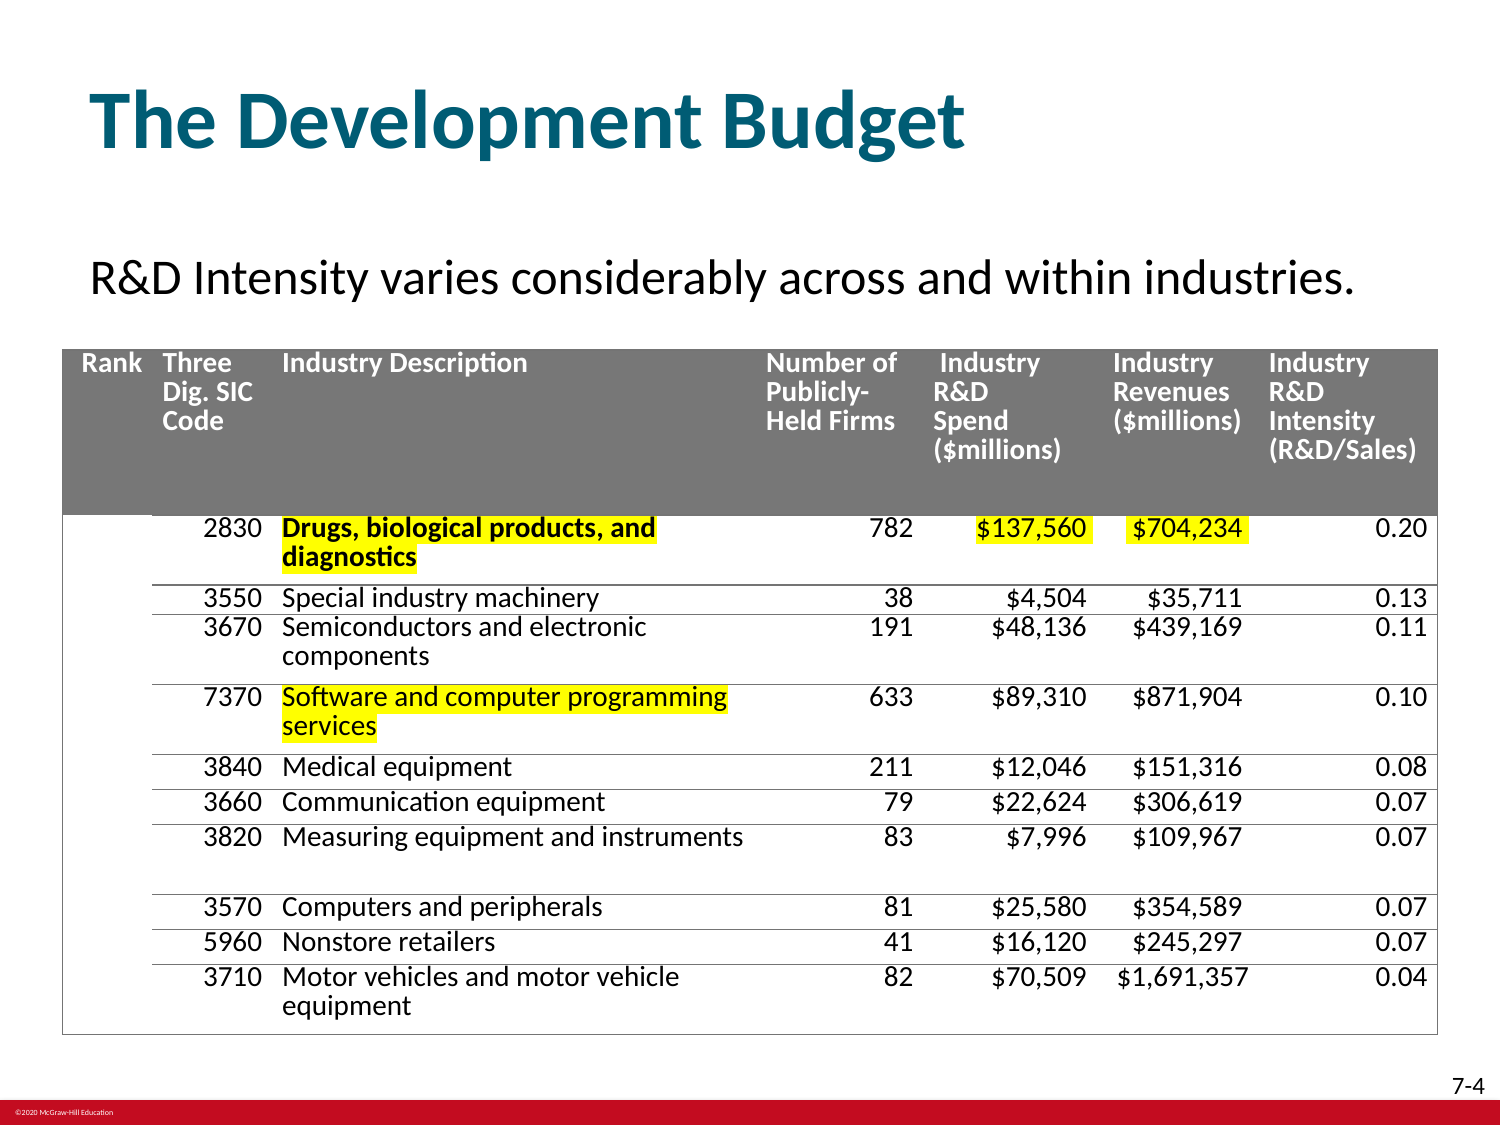

# The Development Budget
R&D Intensity varies considerably across and within industries.
| Rank | Three Dig. SIC Code | Industry Description | Number of Publicly-Held Firms | Industry R&D Spend ($millions) | Industry Revenues ($millions) | Industry R&D Intensity (R&D/Sales) |
| --- | --- | --- | --- | --- | --- | --- |
| 1 | 2830 | Drugs, biological products, and diagnostics | 782 | $137,560 | $704,234 | 0.20 |
| 2 | 3550 | Special industry machinery | 38 | $4,504 | $35,711 | 0.13 |
| 3 | 3670 | Semiconductors and electronic components | 191 | $48,136 | $439,169 | 0.11 |
| 4 | 7370 | Software and computer programming services | 633 | $89,310 | $871,904 | 0.10 |
| 5 | 3840 | Medical equipment | 211 | $12,046 | $151,316 | 0.08 |
| 6 | 3660 | Communication equipment | 79 | $22,624 | $306,619 | 0.07 |
| 7 | 3820 | Measuring equipment and instruments | 83 | $7,996 | $109,967 | 0.07 |
| 8 | 3570 | Computers and peripherals | 81 | $25,580 | $354,589 | 0.07 |
| 9 | 5960 | Nonstore retailers | 41 | $16,120 | $245,297 | 0.07 |
| 10 | 3710 | Motor vehicles and motor vehicle equipment | 82 | $70,509 | $1,691,357 | 0.04 |